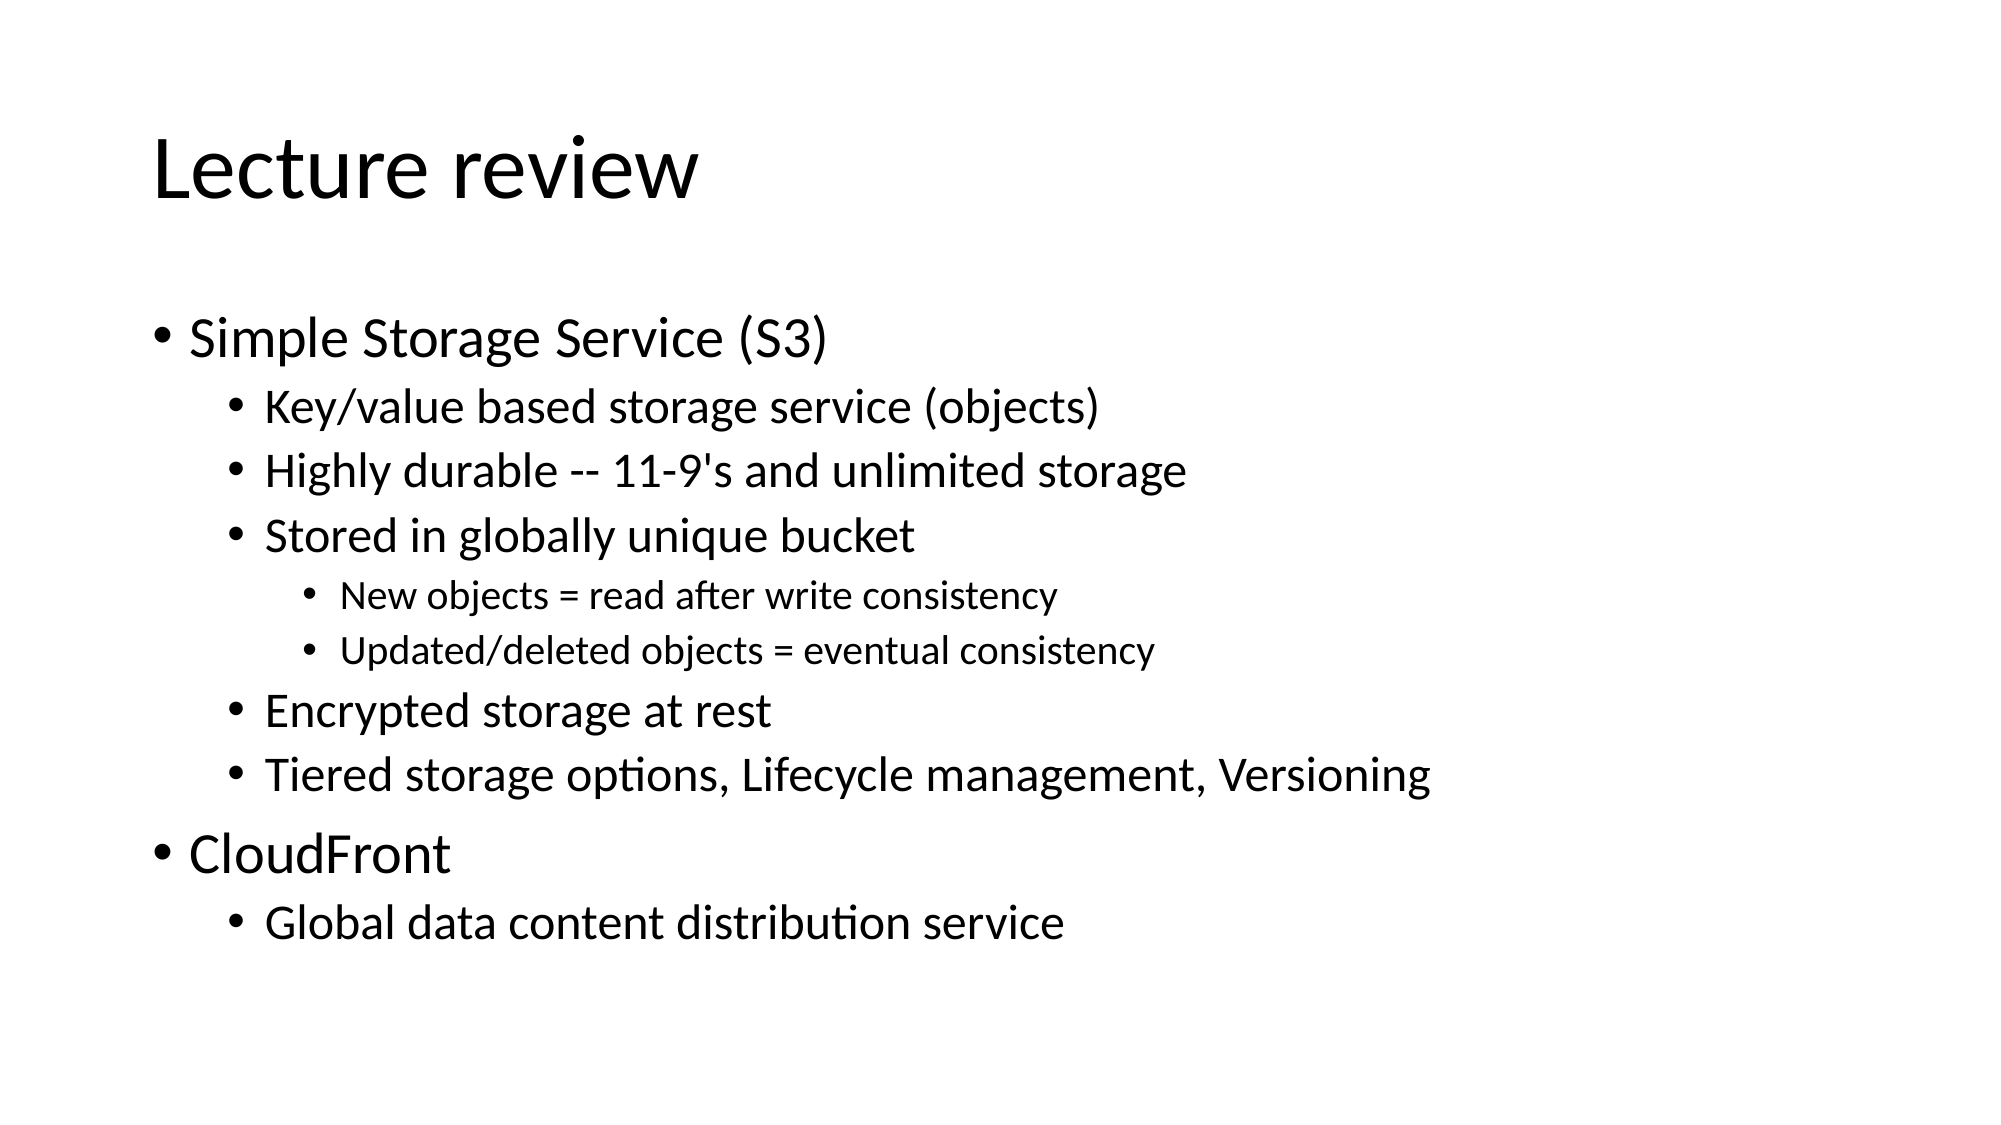

# Lecture review
Simple Storage Service (S3)
Key/value based storage service (objects)
Highly durable -- 11-9's and unlimited storage
Stored in globally unique bucket
New objects = read after write consistency
Updated/deleted objects = eventual consistency
Encrypted storage at rest
Tiered storage options, Lifecycle management, Versioning
CloudFront
Global data content distribution service